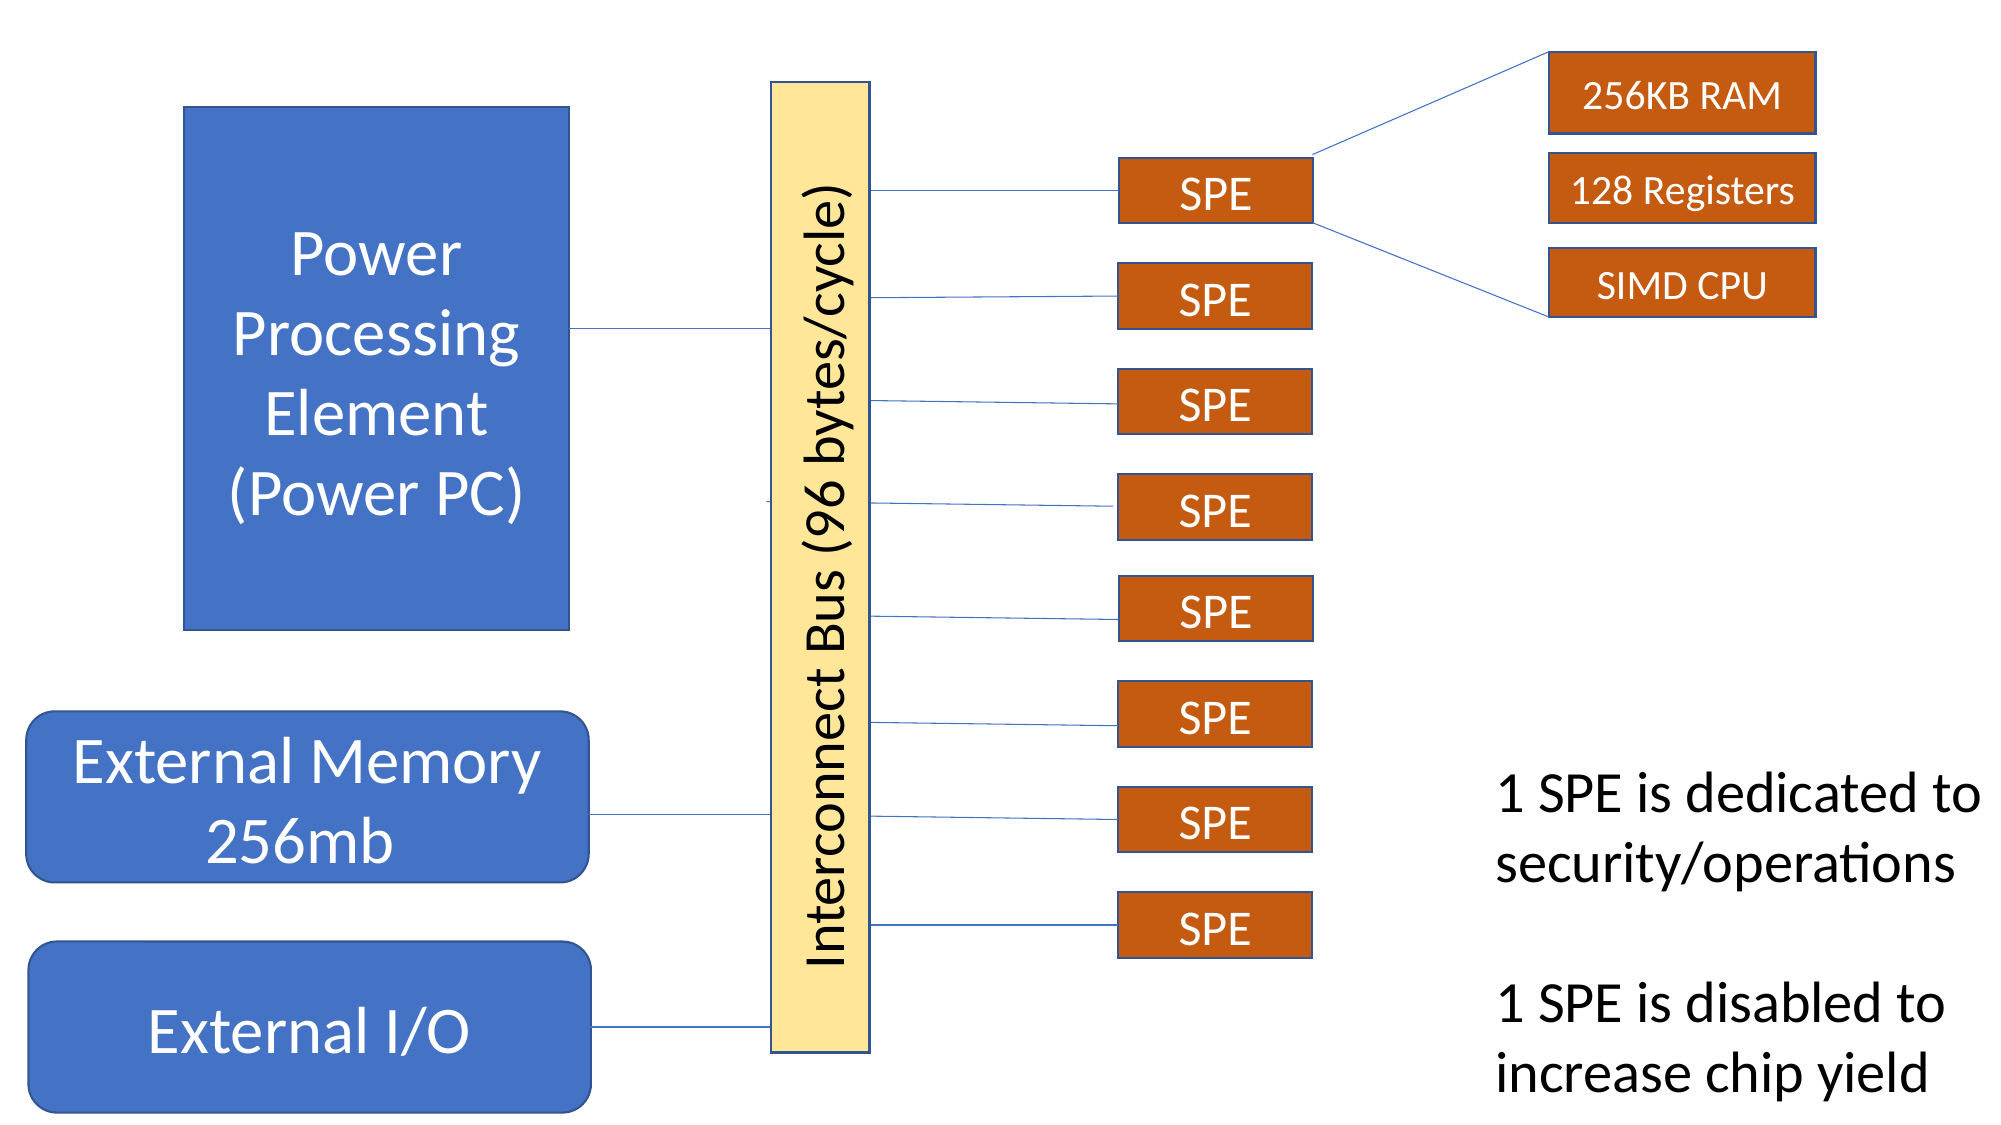

256KB RAM

Power
Processing
Element
(Power PC)
128 Registers
SPE
SIMD CPU
SPE
SPE
SPE
Interconnect Bus (96 bytes/cycle)
SPE
SPE
External Memory
256mb
1 SPE is dedicated to security/operations

1 SPE is disabled to increase chip yield
SPE
SPE
External I/O